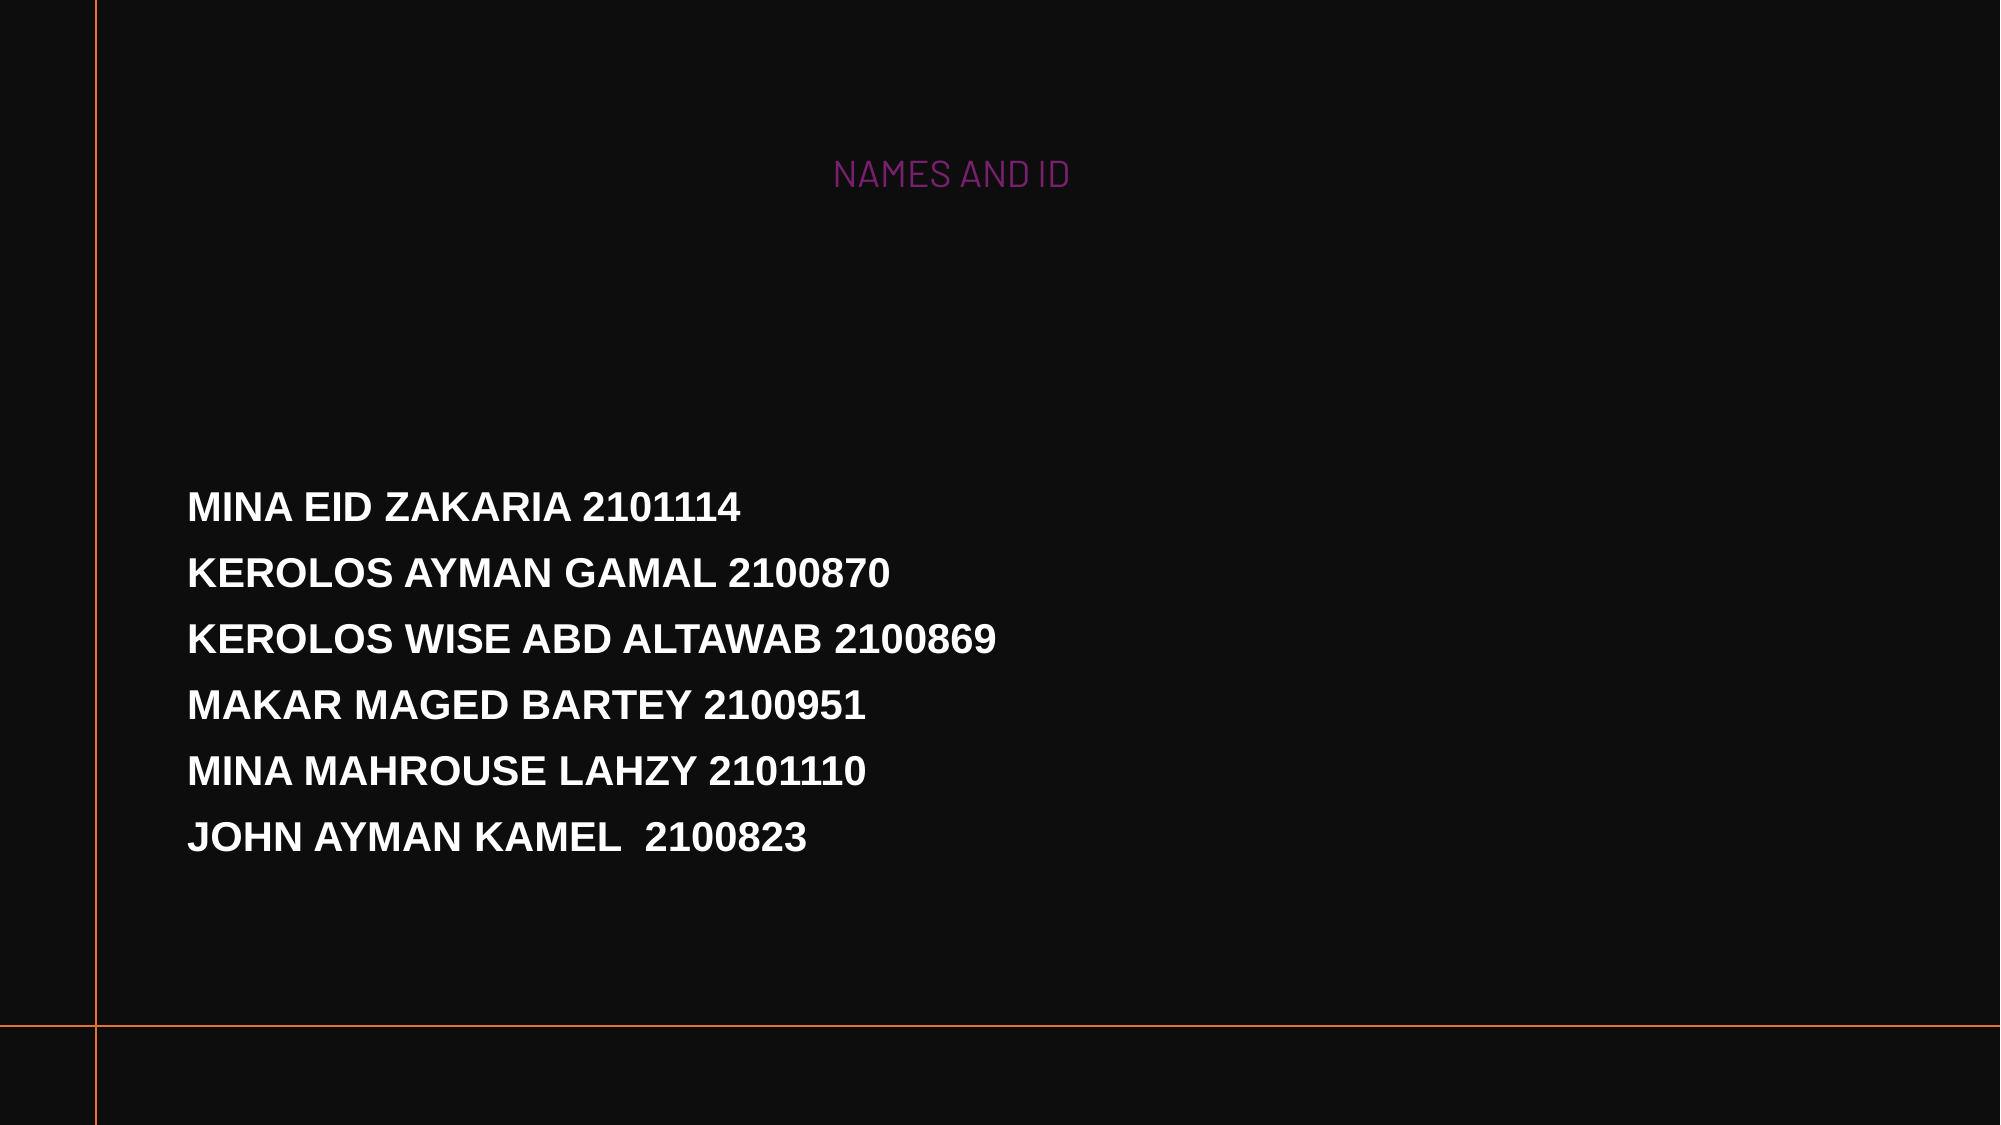

NAMES AND ID
Mina Eid Zakaria 2101114
kerolos ayman gamal 2100870
Kerolos wise Abd altawab 2100869
Makar maged bartey 2100951
MINA MAHROUSE LAHZY 2101110
JOHN AYMAN KAMEL  2100823